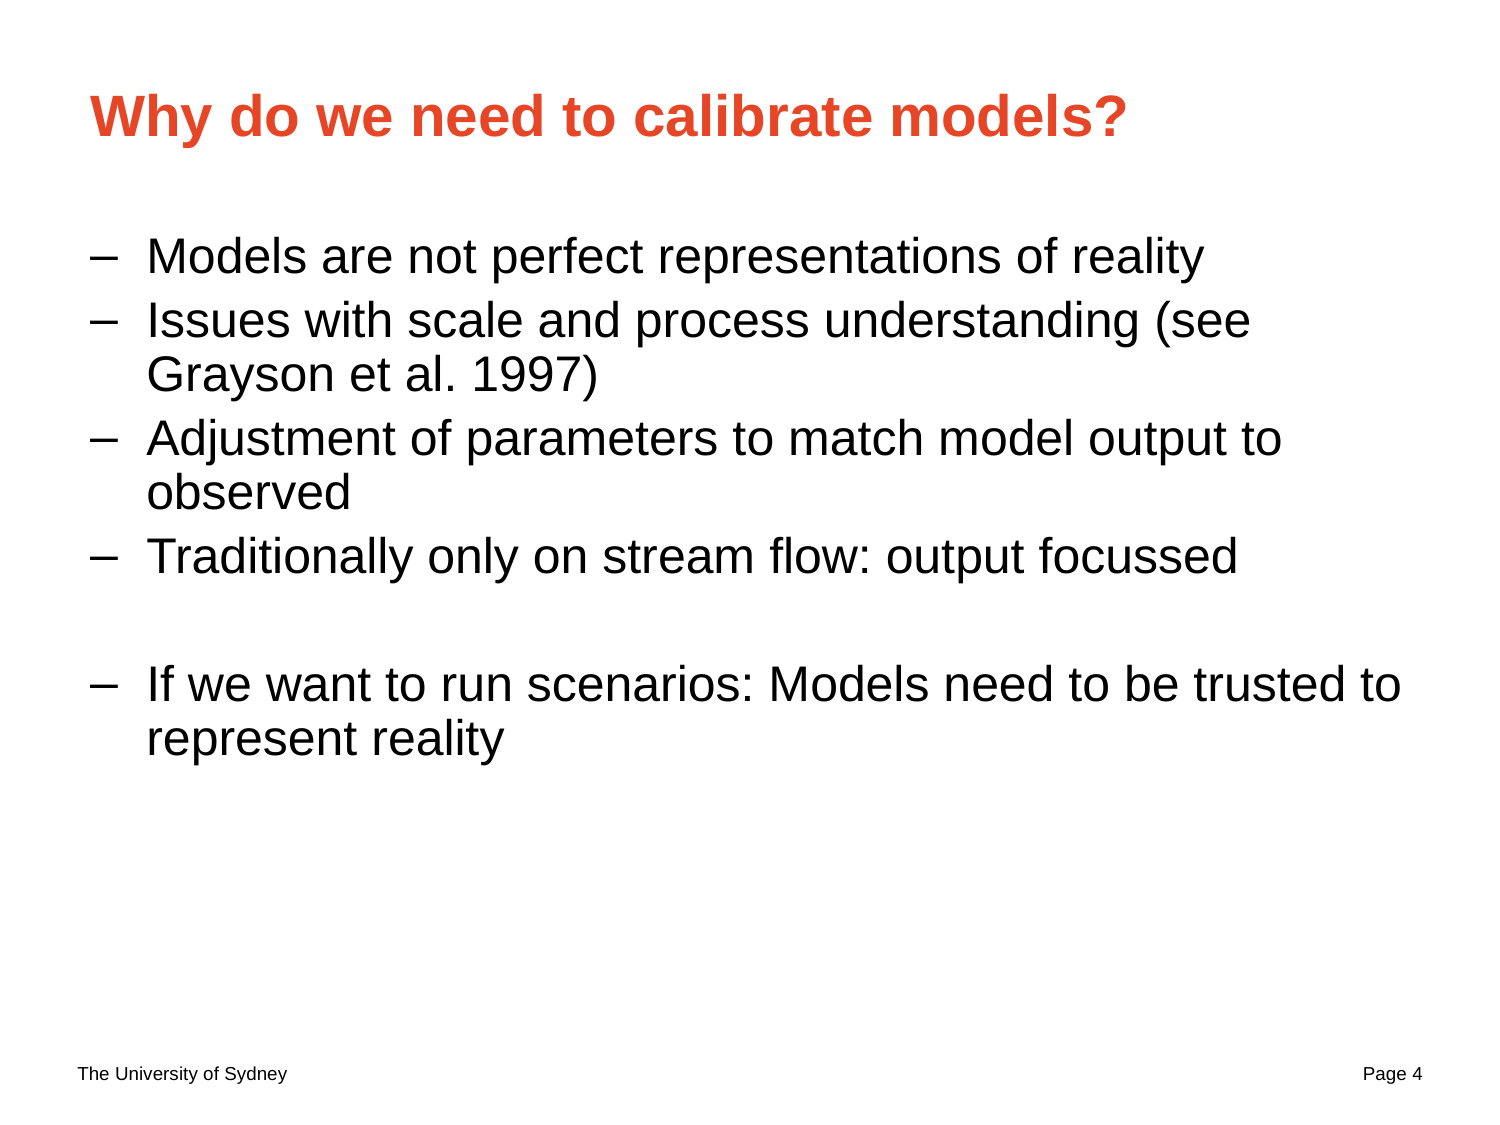

# Why do we need to calibrate models?
Models are not perfect representations of reality
Issues with scale and process understanding (see Grayson et al. 1997)
Adjustment of parameters to match model output to observed
Traditionally only on stream flow: output focussed

If we want to run scenarios: Models need to be trusted to represent reality